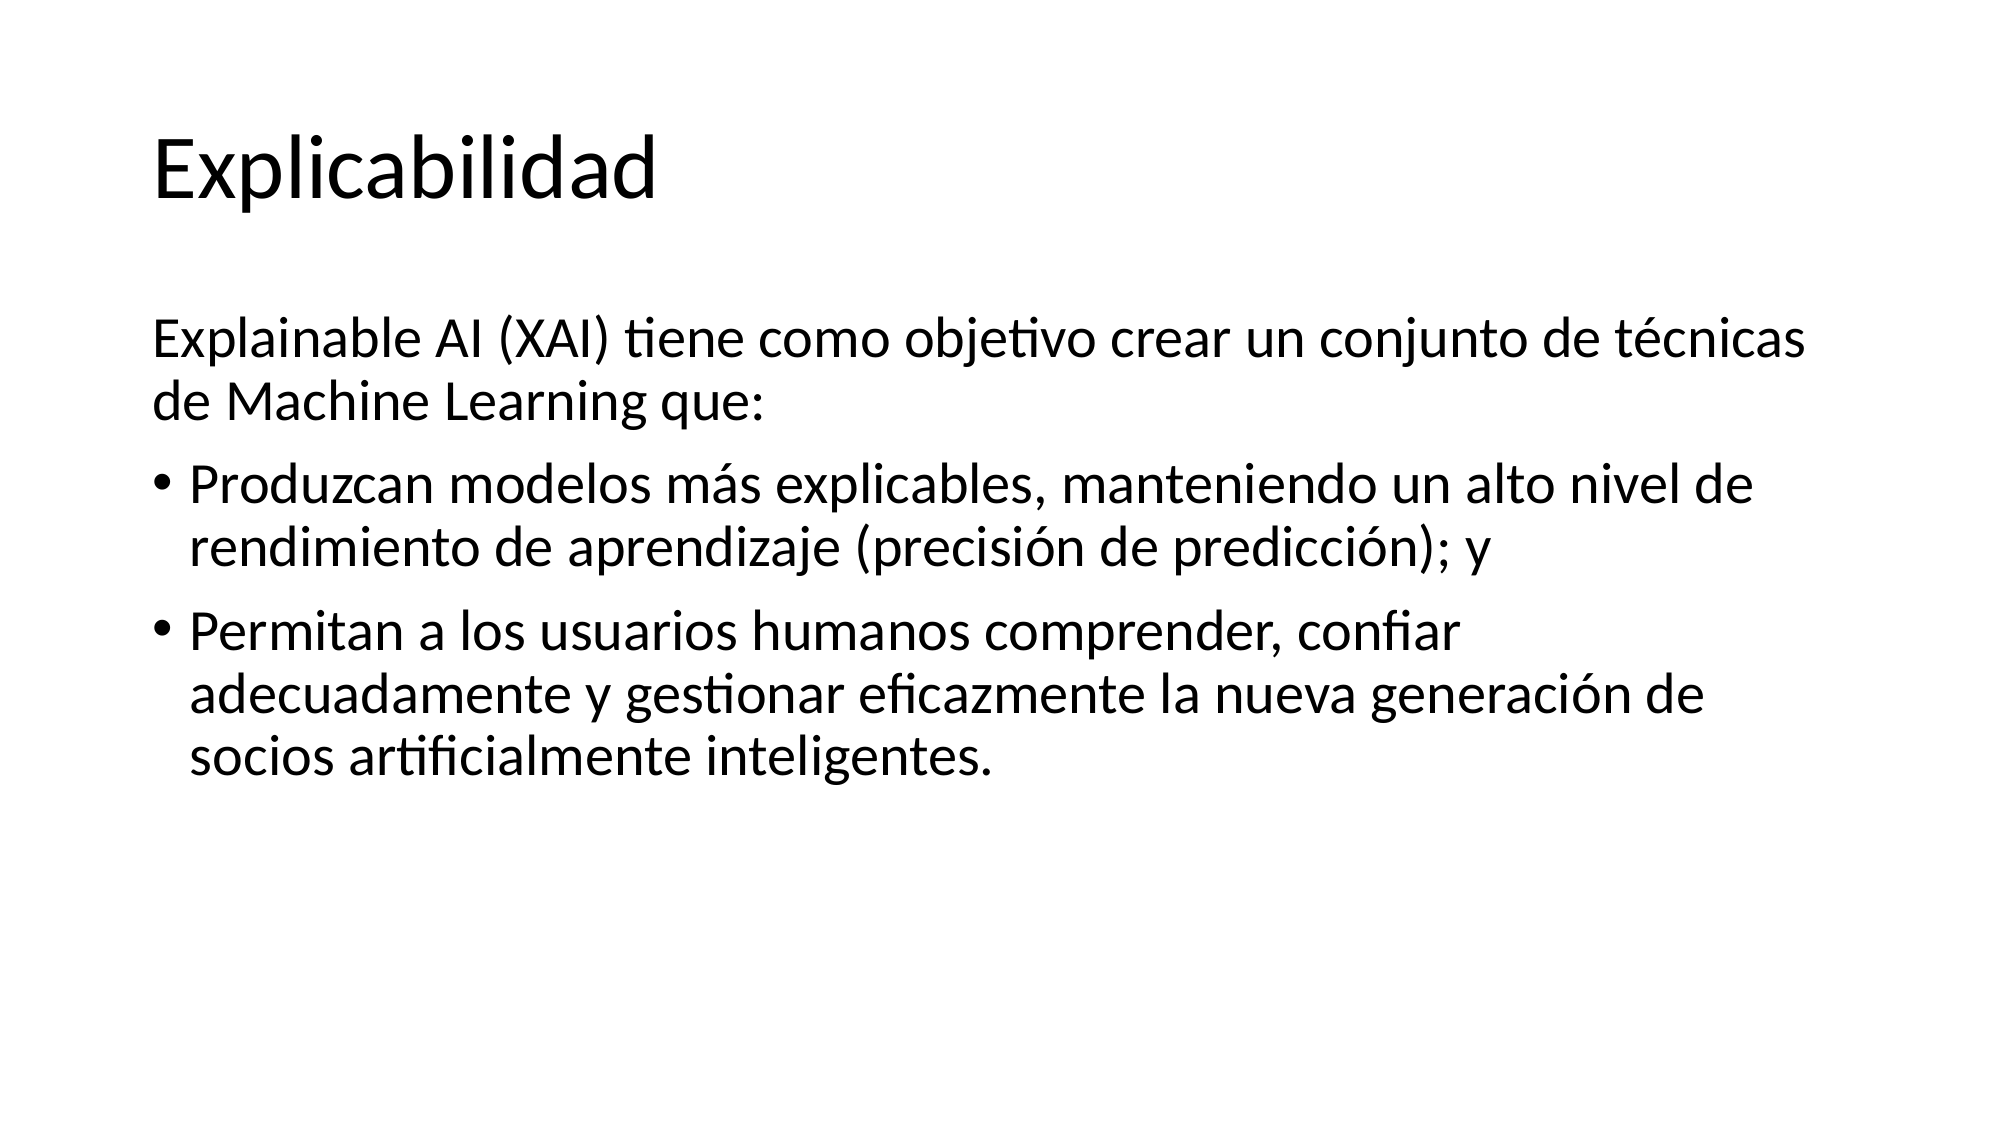

# Explicabilidad
Explainable AI (XAI) tiene como objetivo crear un conjunto de técnicas de Machine Learning que:
Produzcan modelos más explicables, manteniendo un alto nivel de rendimiento de aprendizaje (precisión de predicción); y
Permitan a los usuarios humanos comprender, confiar adecuadamente y gestionar eficazmente la nueva generación de socios artificialmente inteligentes.